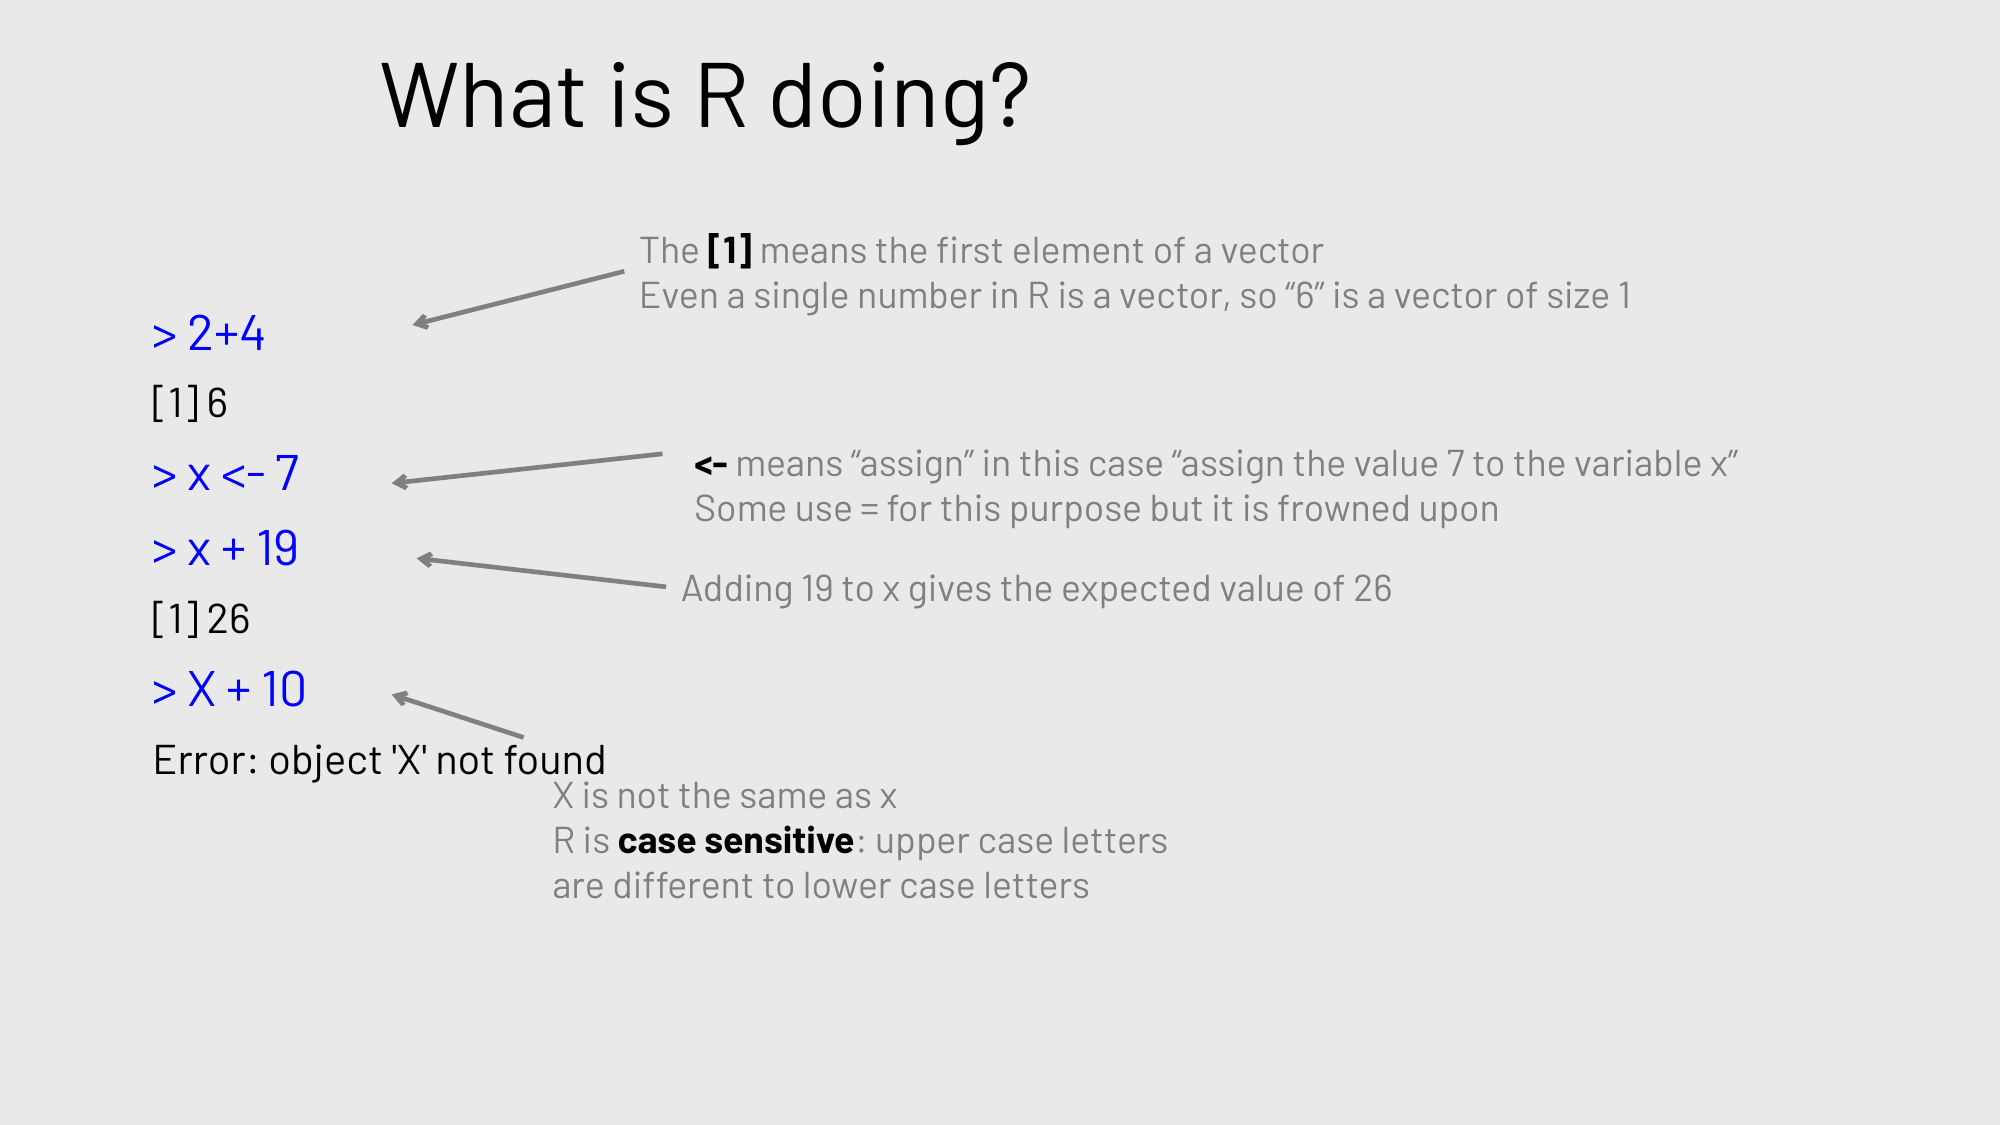

# What is R doing?
The [1] means the first element of a vector
Even a single number in R is a vector, so “6” is a vector of size 1
> 2+4
[1] 6
> x <- 7
> x + 19
[1] 26
> X + 10
Error: object 'X' not found
<- means “assign” in this case “assign the value 7 to the variable x”
Some use = for this purpose but it is frowned upon
Adding 19 to x gives the expected value of 26
X is not the same as x
R is case sensitive: upper case letters are different to lower case letters